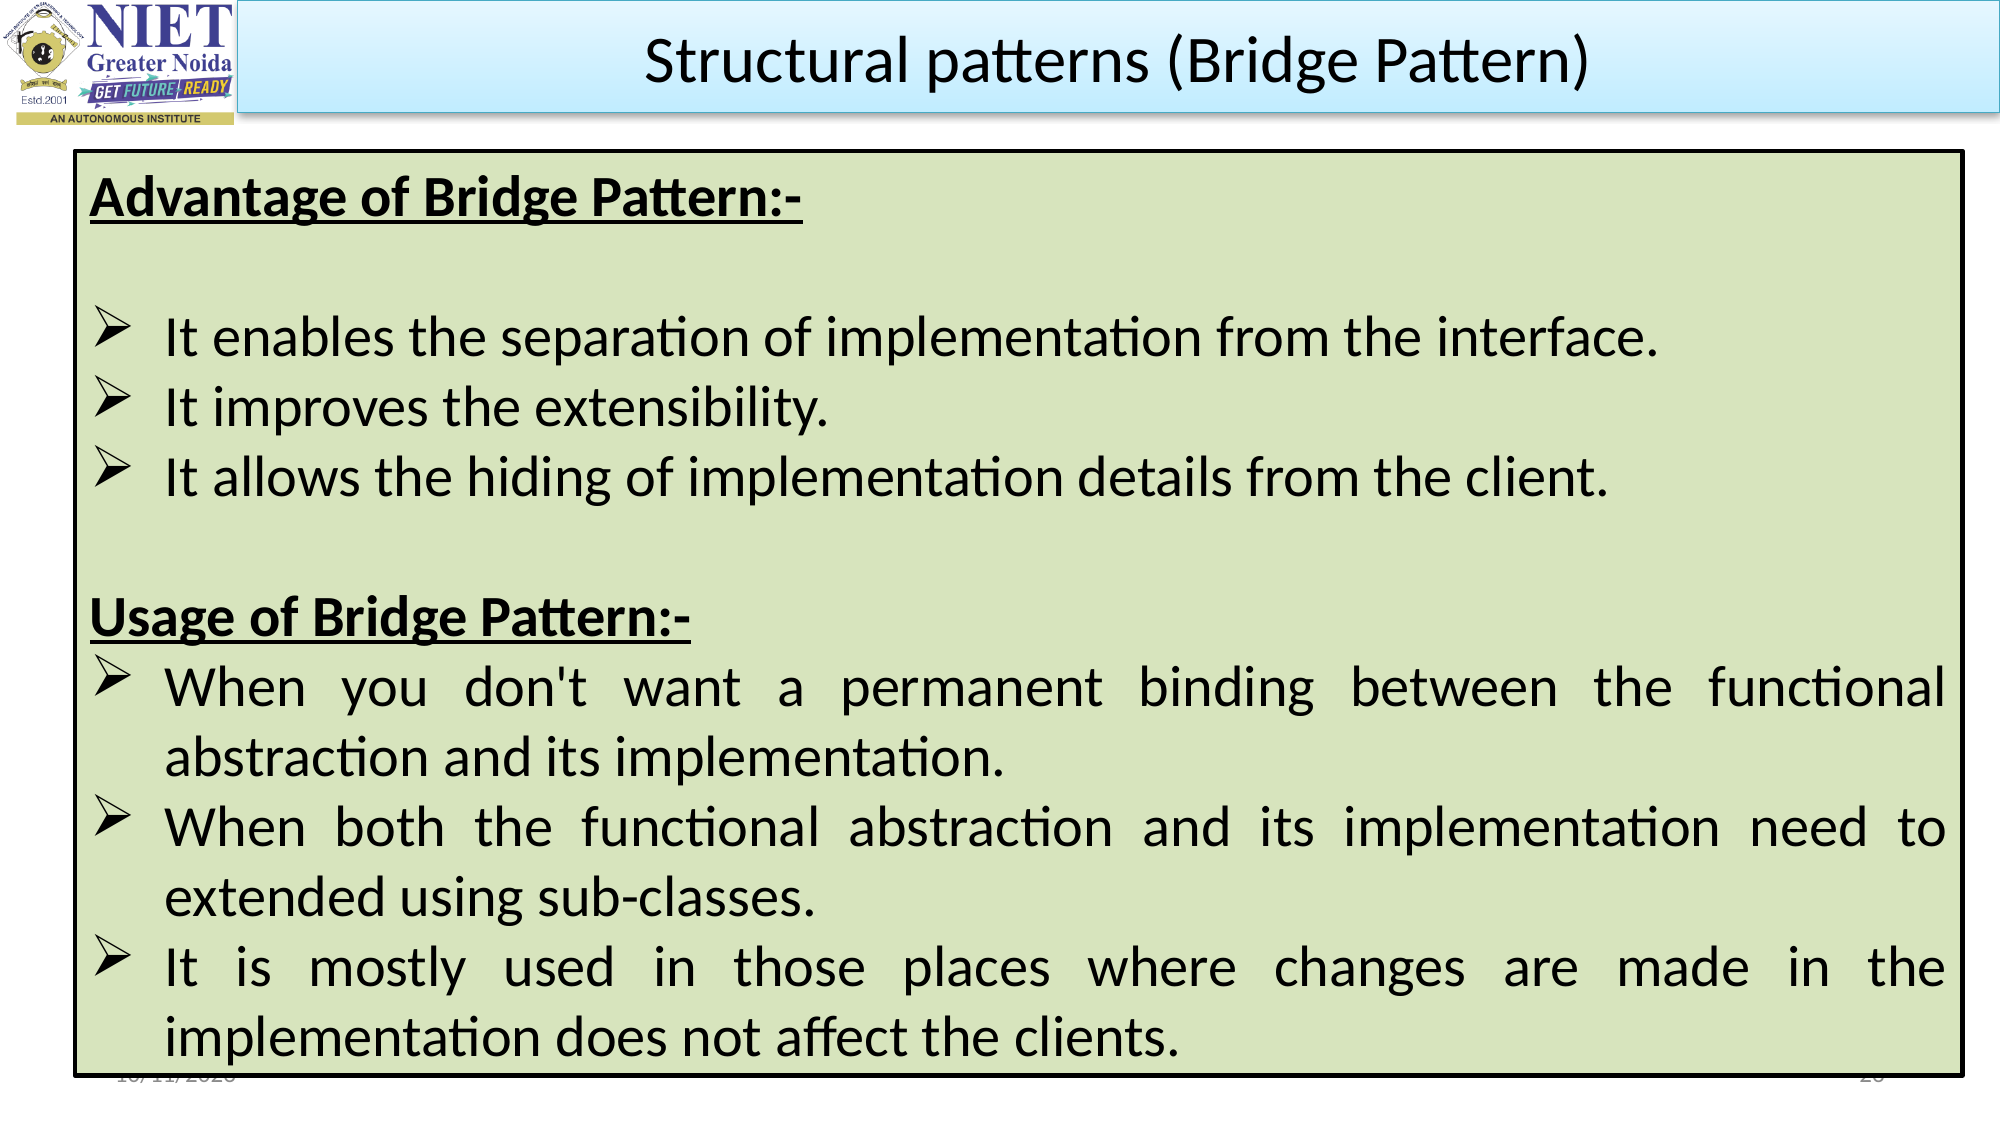

Structural patterns (Bridge Pattern)

Advantage of Bridge Pattern:-

It enables the separation of implementation from the interface.
It improves the extensibility.
It allows the hiding of implementation details from the client.

Usage of Bridge Pattern:-
When you don't want a permanent binding between the functional abstraction and its implementation.
When both the functional abstraction and its implementation need to extended using sub-classes.
It is mostly used in those places where changes are made in the implementation does not affect the clients.

Ibrar Ahmed       Web Technology           Unit I
10/11/2023
23